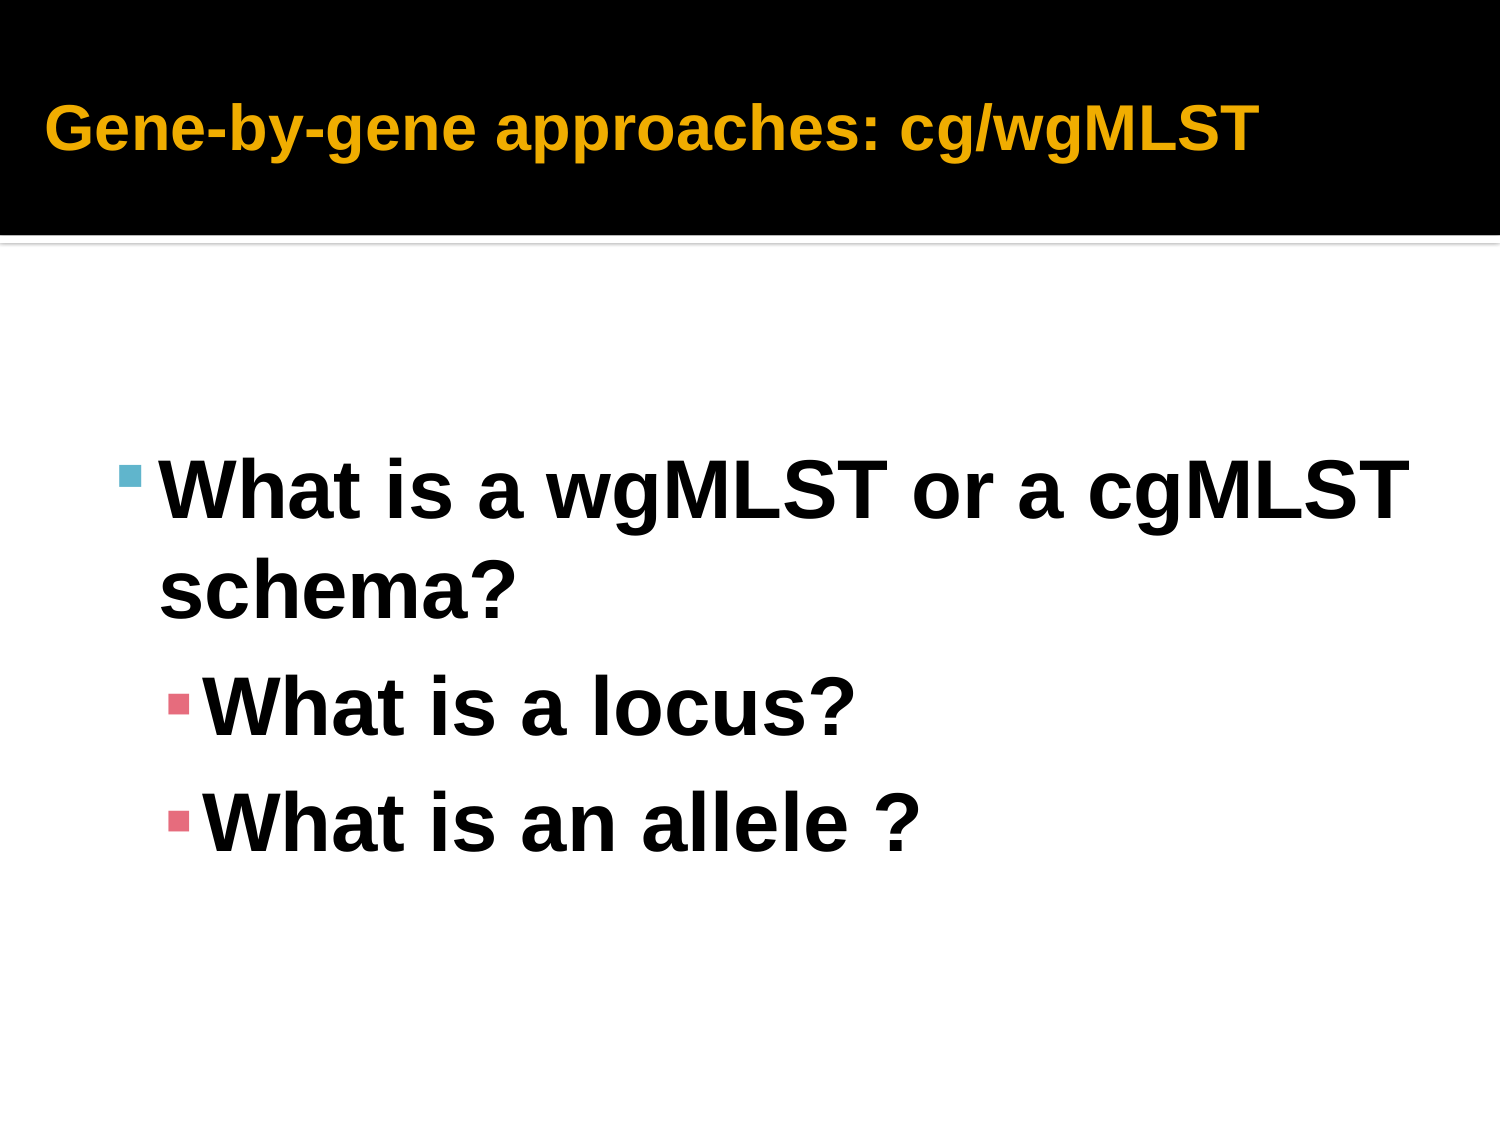

# Gene-by-gene approaches: cg/wgMLST

What is a wgMLST or a cgMLST schema?
What is a locus?
What is an allele ?